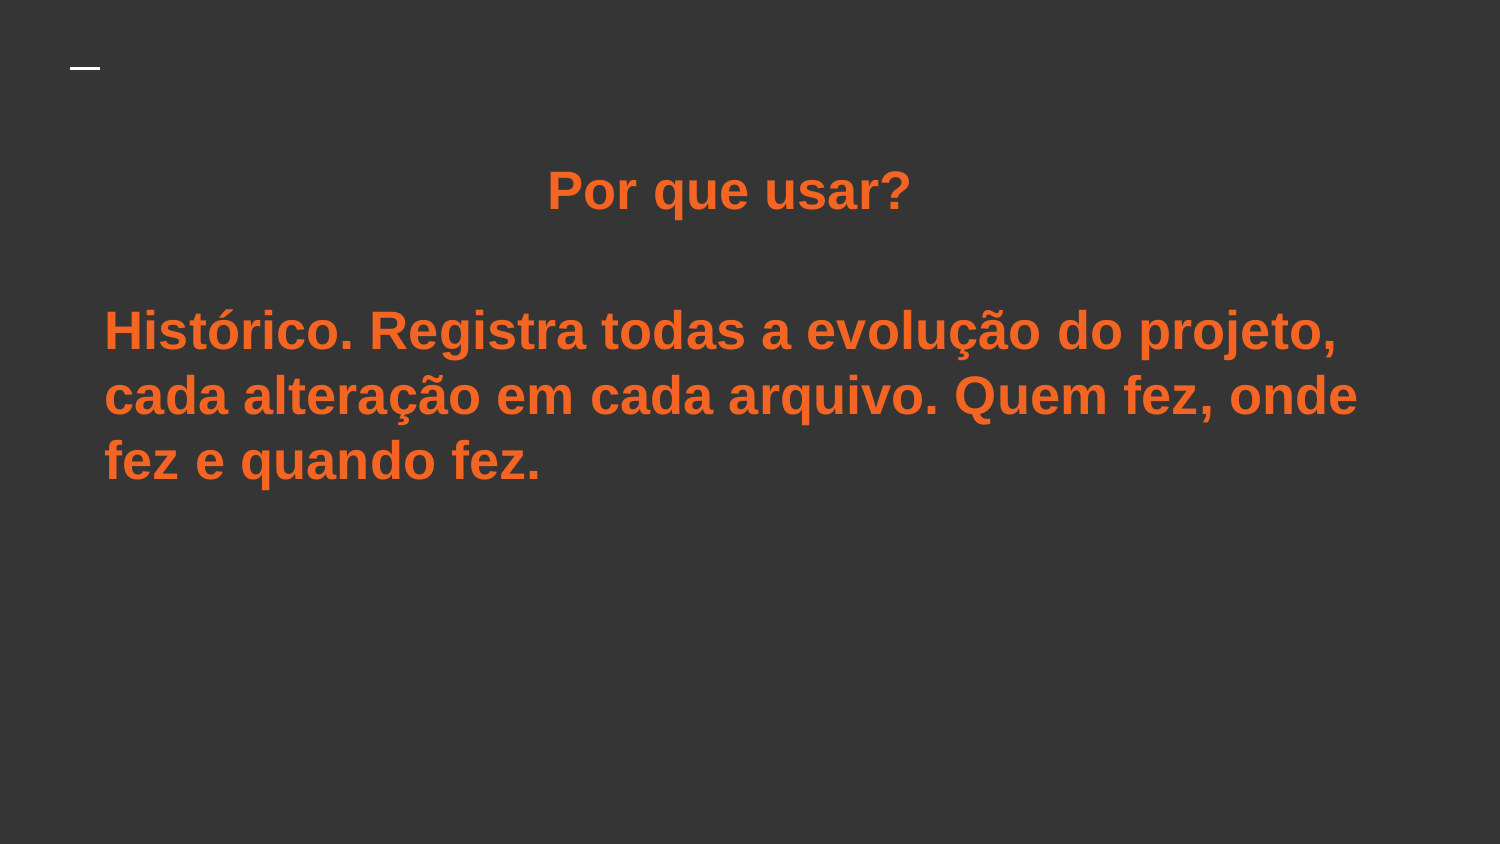

# Por que usar?
Histórico. Registra todas a evolução do projeto, cada alteração em cada arquivo. Quem fez, onde fez e quando fez.